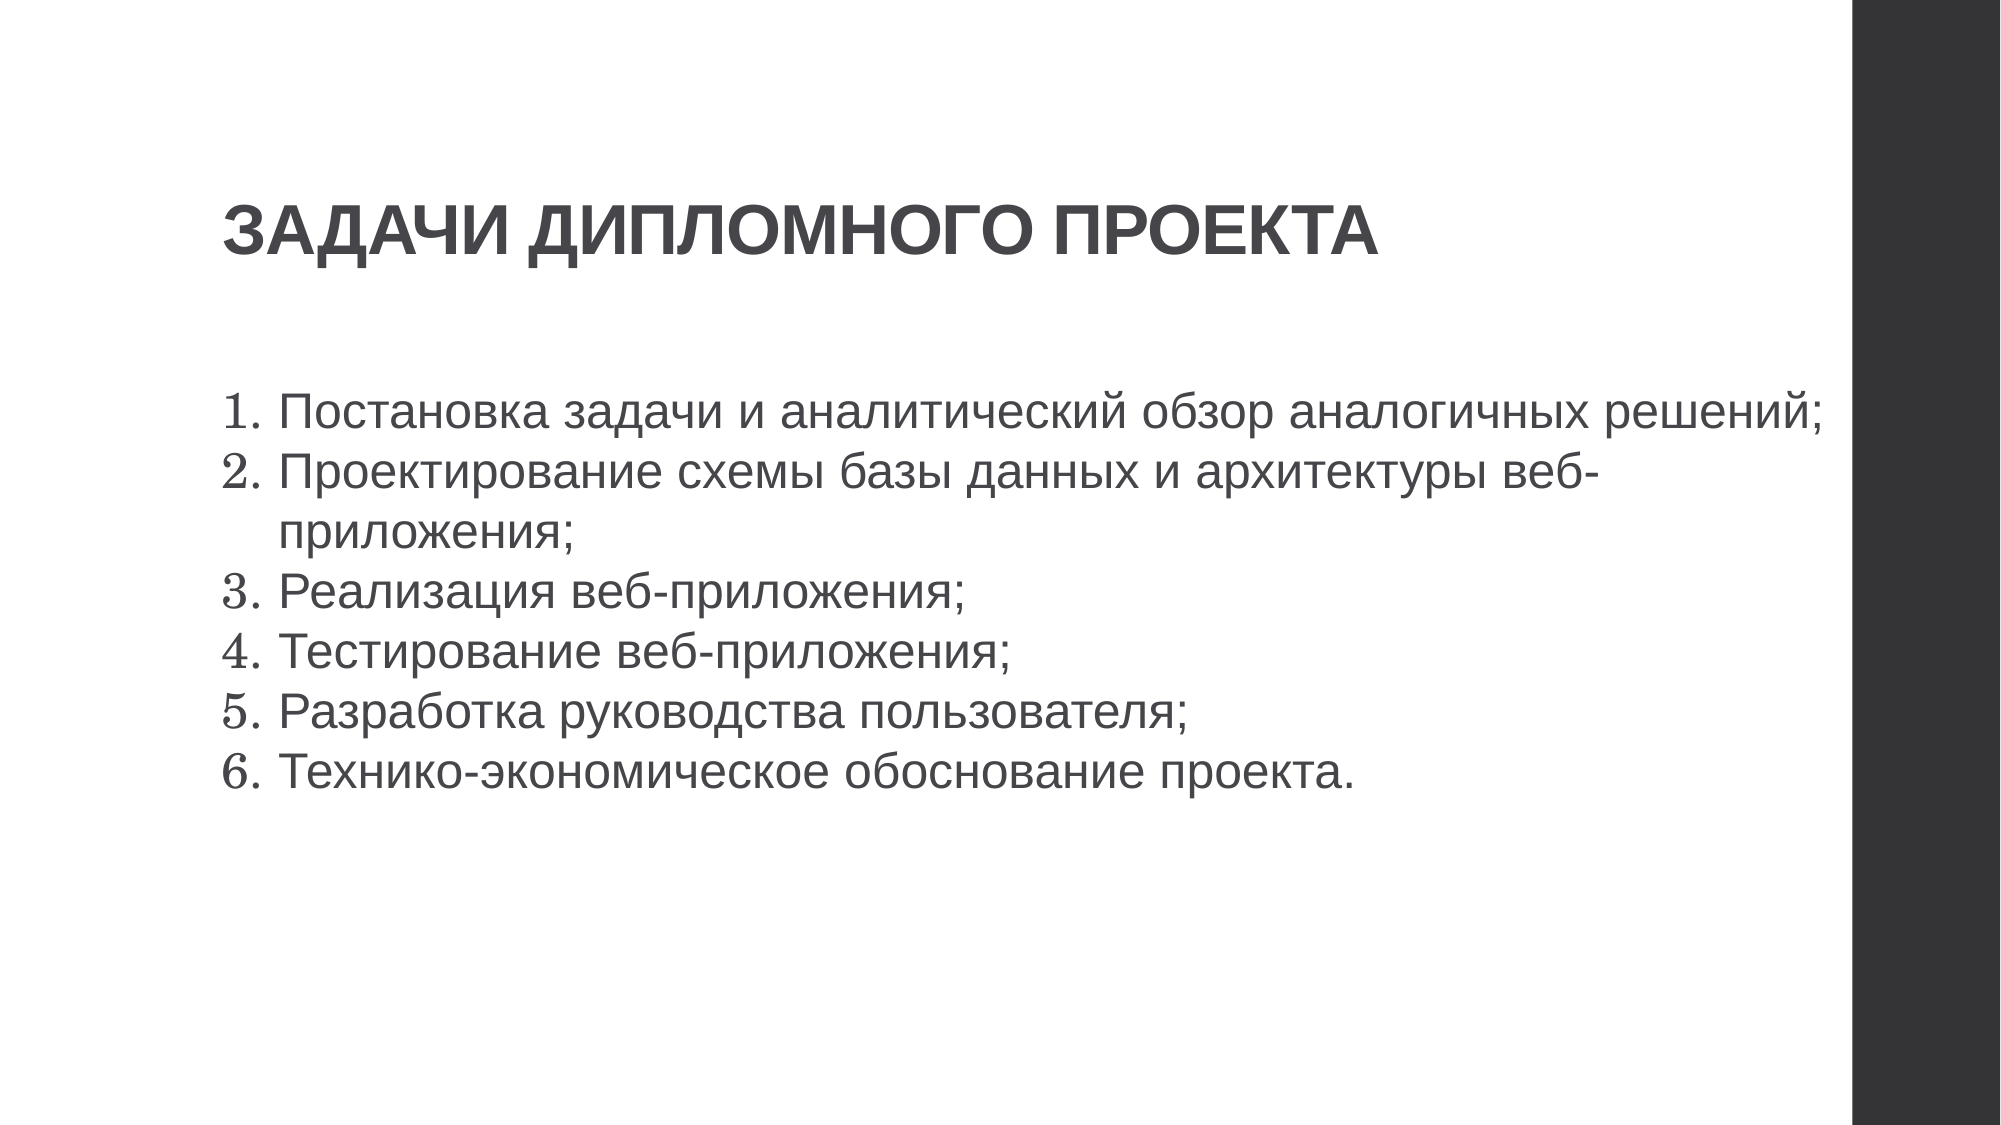

# ЗАДАЧИ ДИПЛОМНОГО ПРОЕКТА
Постановка задачи и аналитический обзор аналогичных решений;
Проектирование схемы базы данных и архитектуры веб-приложения;
Реализация веб-приложения;
Тестирование веб-приложения;
Разработка руководства пользователя;
Технико-экономическое обоснование проекта.